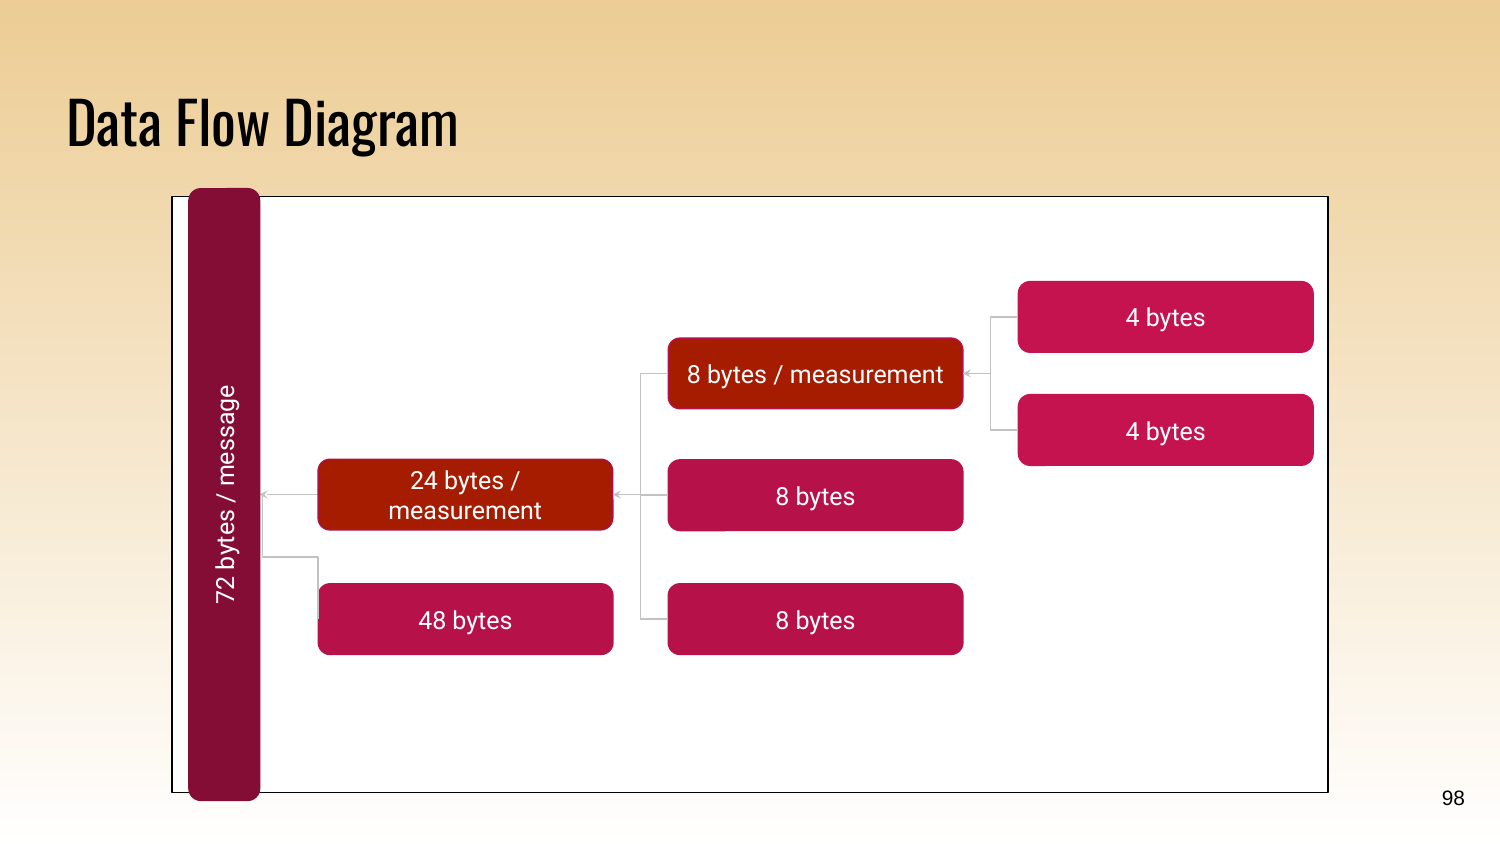

# Data Flow Diagram

4 bytes
8 bytes / measurement
4 bytes
24 bytes / measurement
72 bytes / message
8 bytes
8 bytes
48 bytes
98